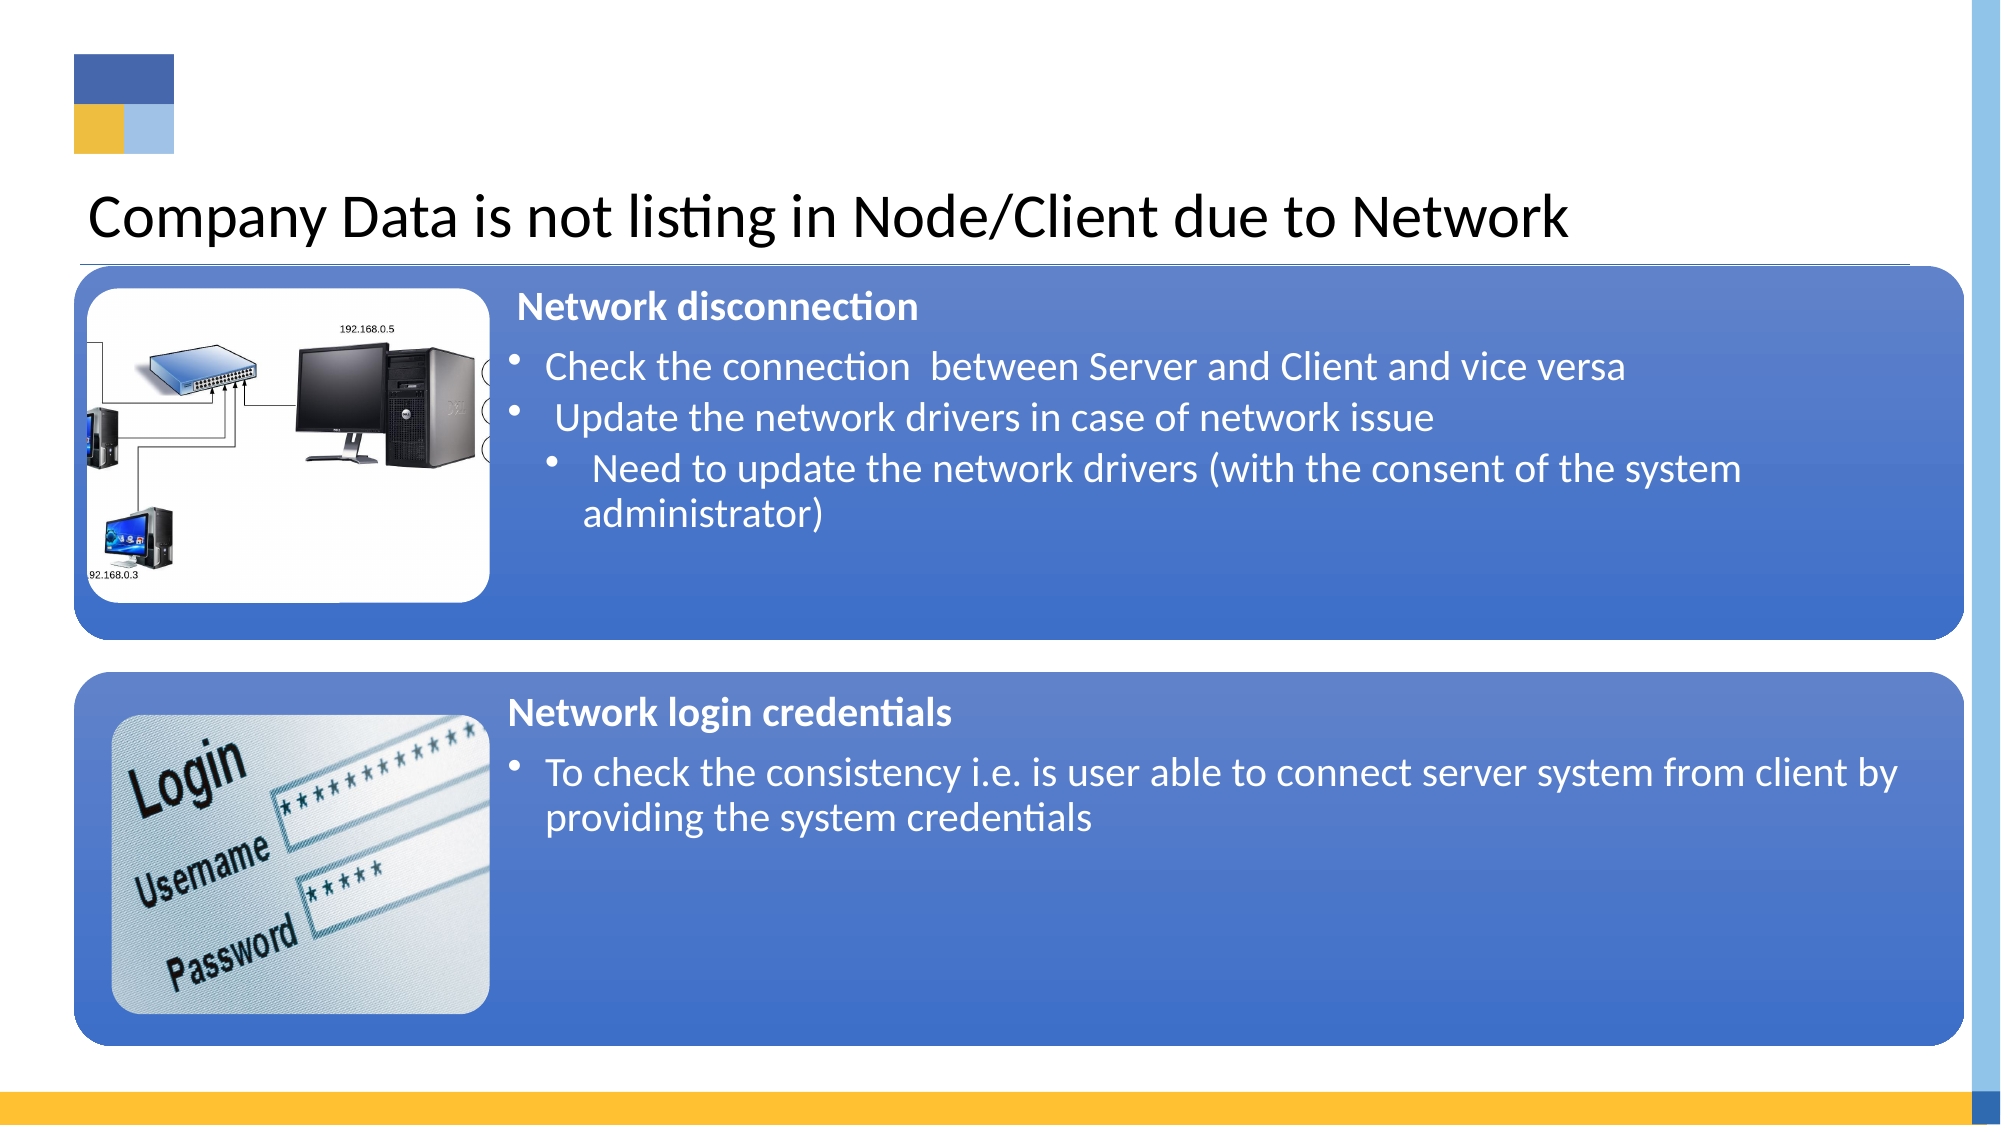

# Company Data is not listing in Node/Client due to Network
 Network disconnection
Check the connection  between Server and Client and vice versa
 Update the network drivers in case of network issue
 Need to update the network drivers (with the consent of the system administrator)

Network login credentials
To check the consistency i.e. is user able to connect server system from client by providing the system credentials